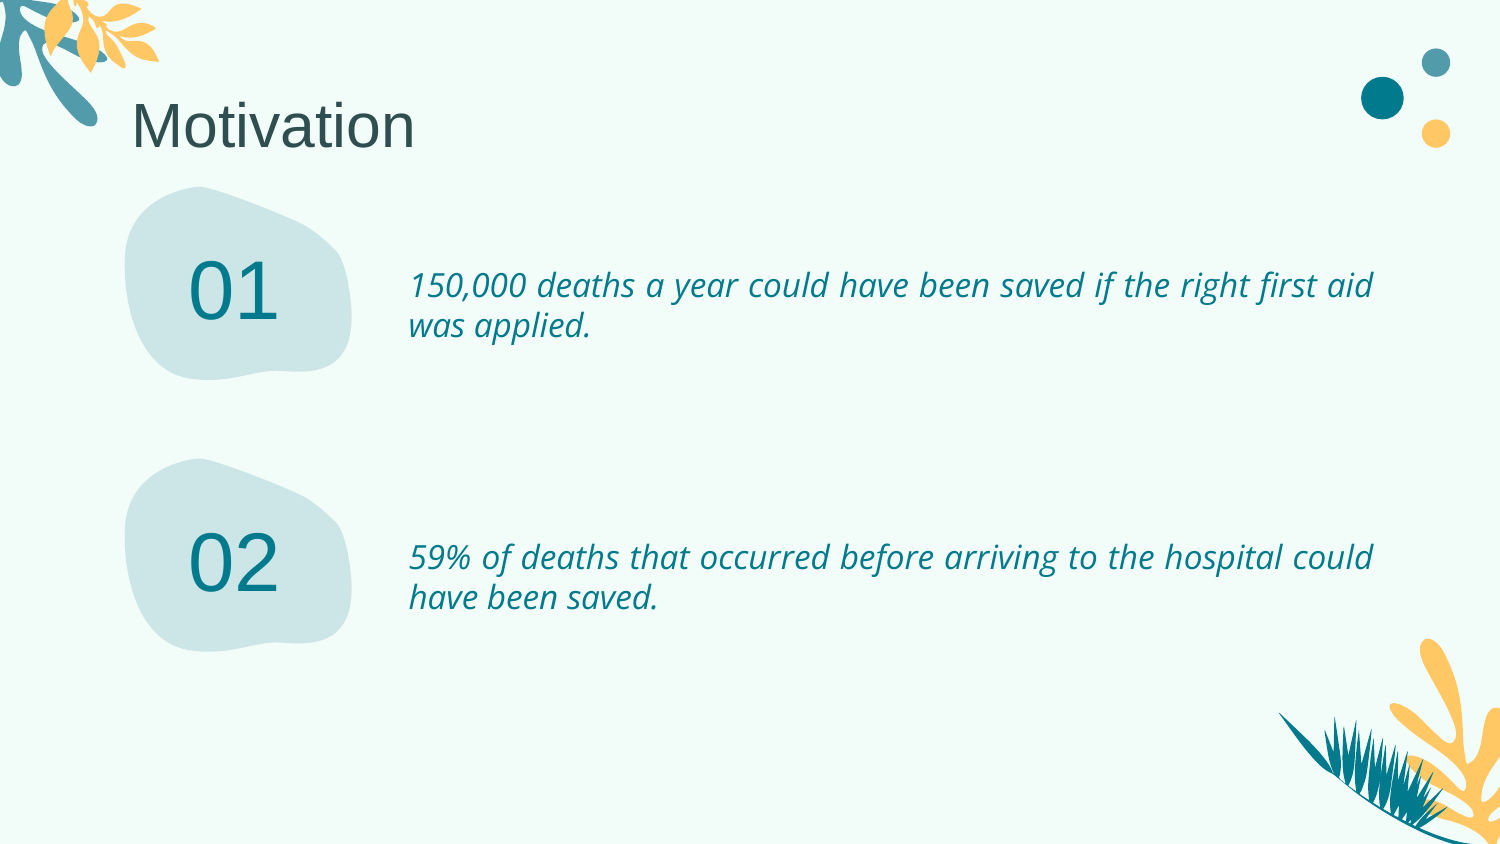

Motivation

# 01
150,000 deaths a year could have been saved if the right first aid was applied.

02
59% of deaths that occurred before arriving to the hospital could have been saved.